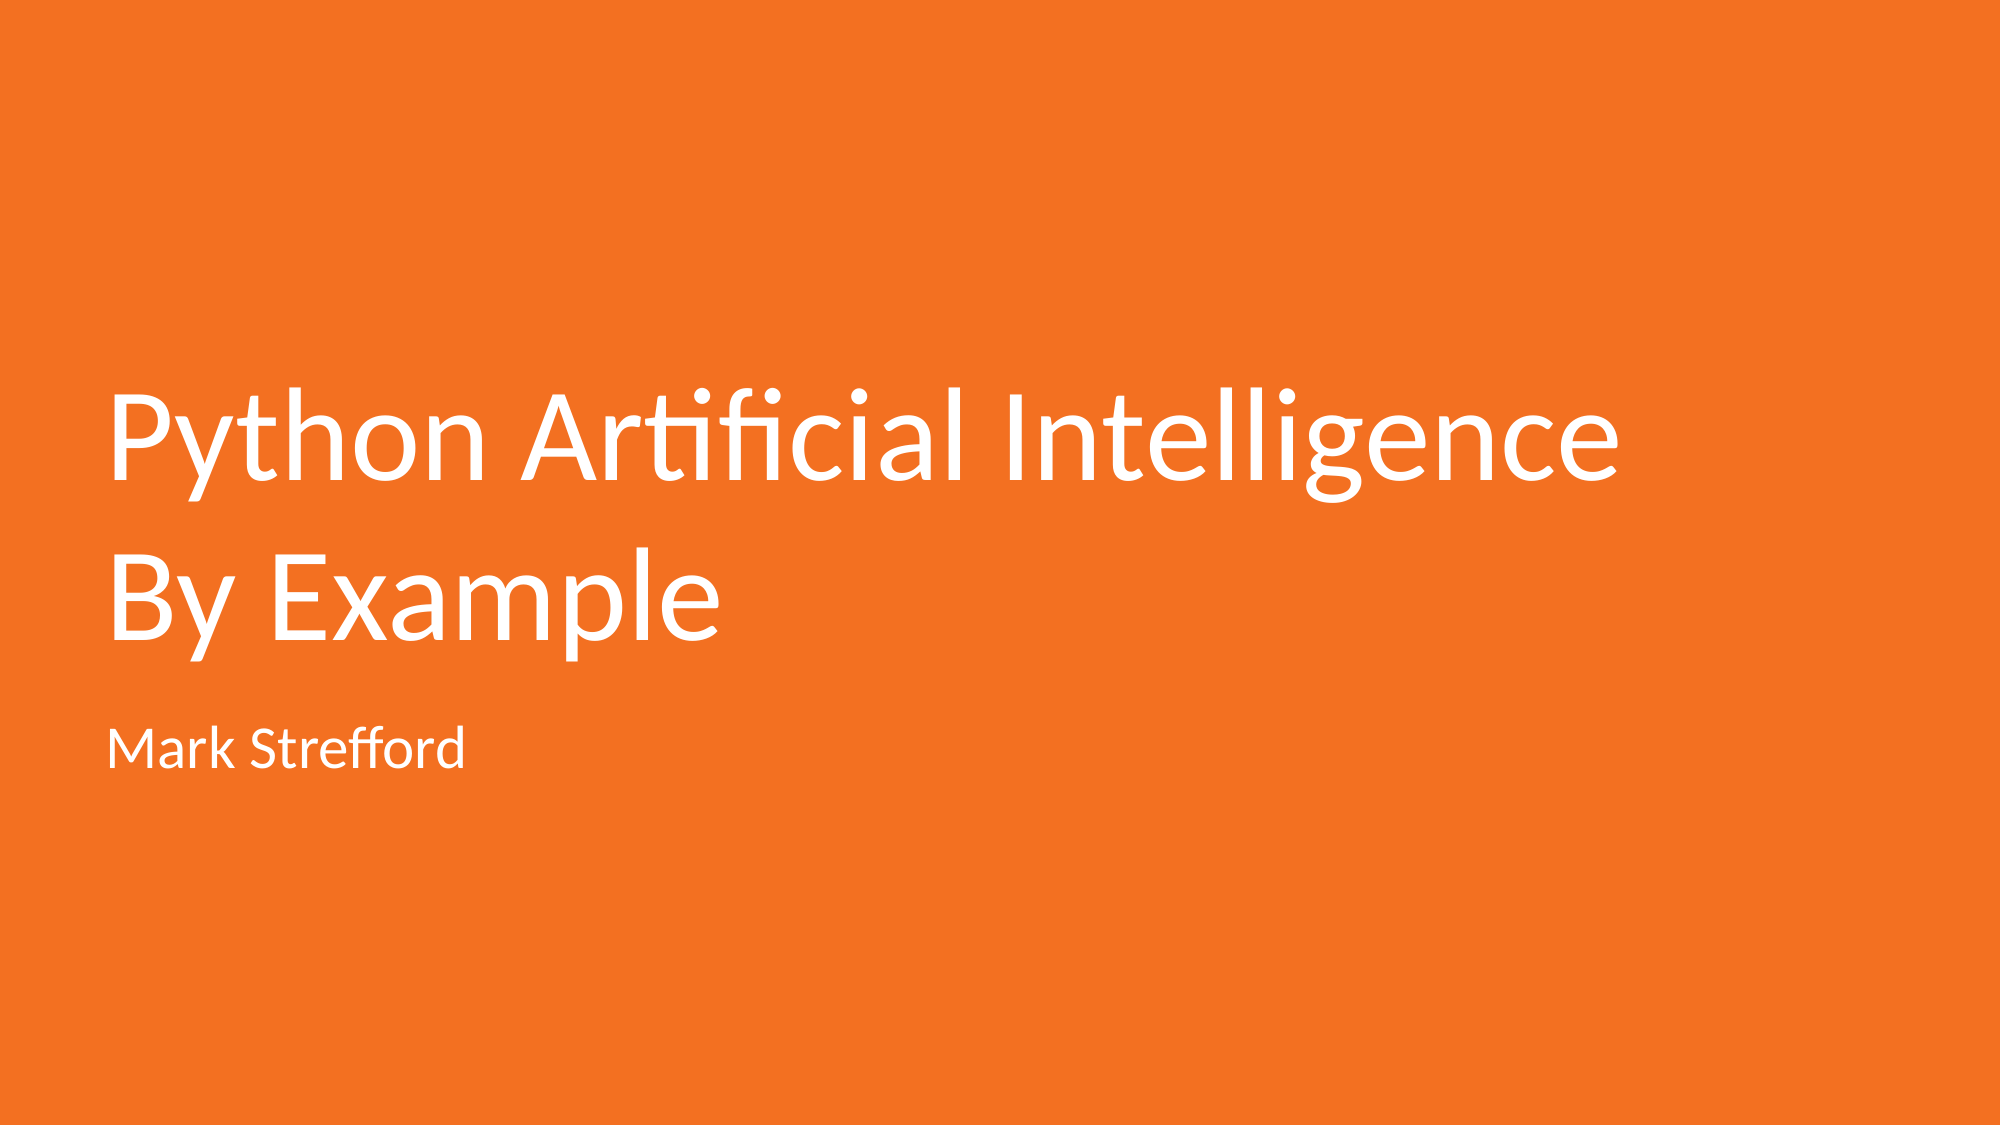

# Python Artificial Intelligence By Example
Mark Strefford